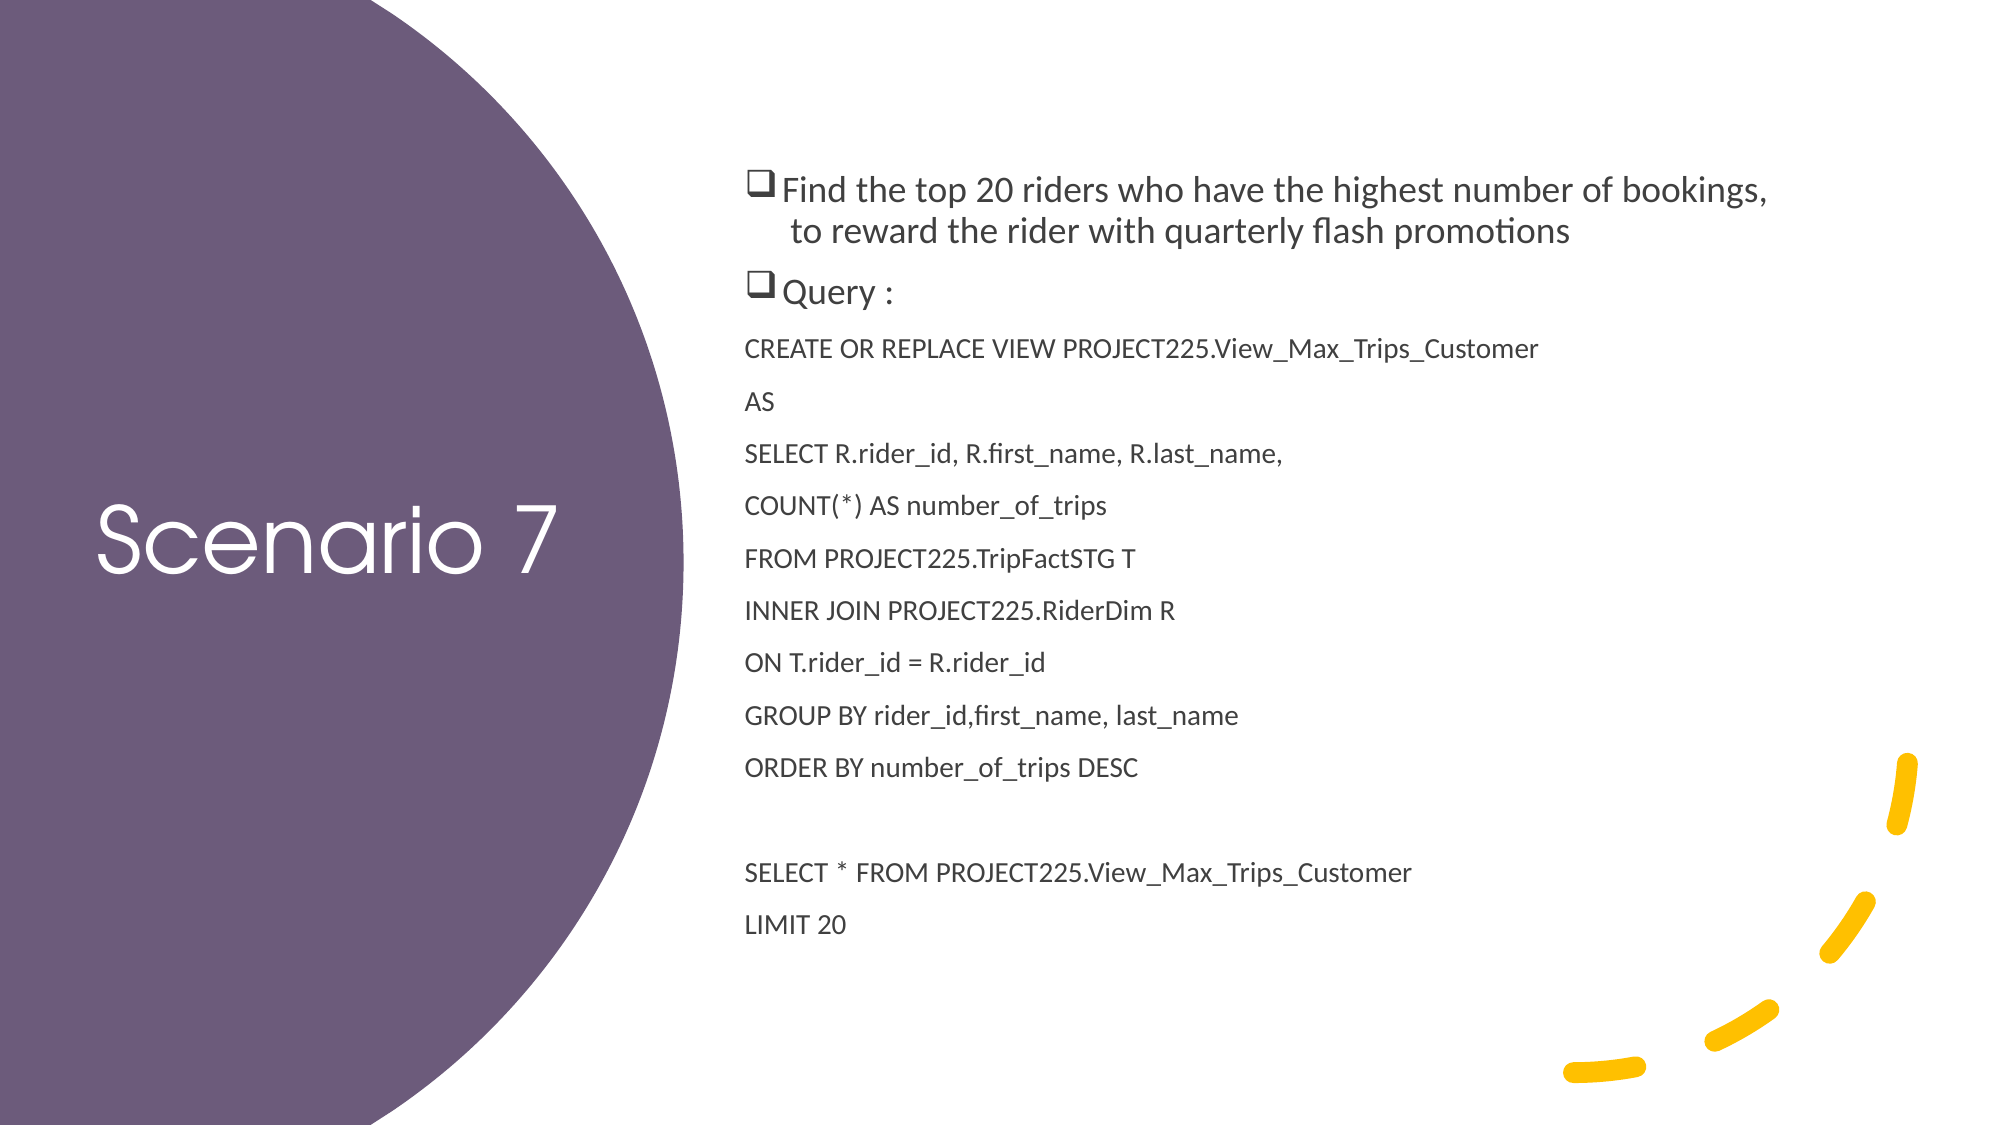

Find the top 20 riders who have the highest number of bookings, to reward the rider with quarterly flash promotions
Query :
CREATE OR REPLACE VIEW PROJECT225.View_Max_Trips_Customer
AS
SELECT R.rider_id, R.first_name, R.last_name,
COUNT(*) AS number_of_trips
FROM PROJECT225.TripFactSTG T
INNER JOIN PROJECT225.RiderDim R
ON T.rider_id = R.rider_id
GROUP BY rider_id,first_name, last_name
ORDER BY number_of_trips DESC

SELECT * FROM PROJECT225.View_Max_Trips_Customer
LIMIT 20

# Scenario 7